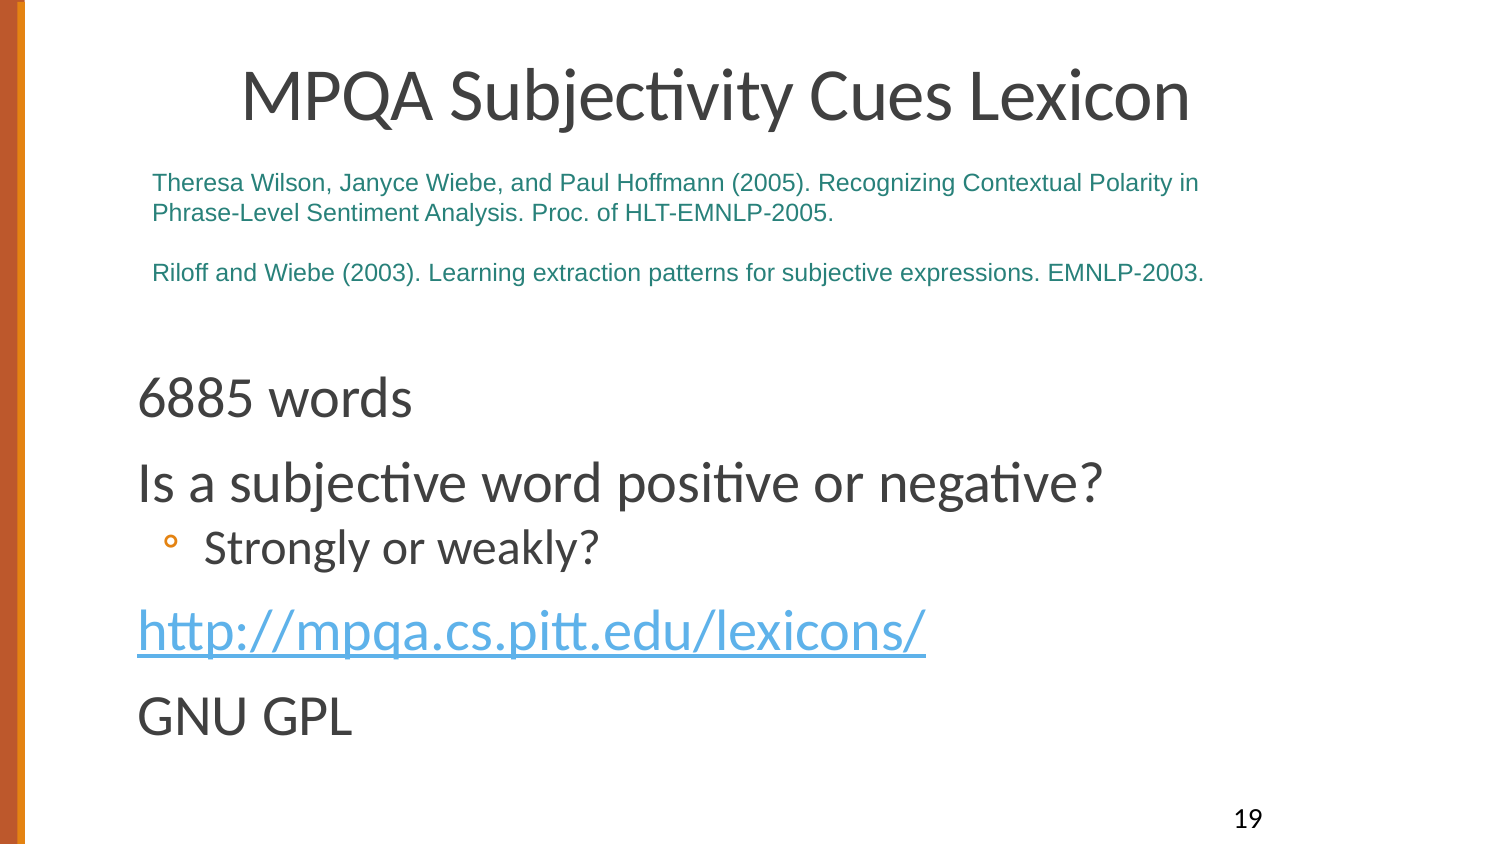

# MPQA Subjectivity Cues Lexicon
Theresa Wilson, Janyce Wiebe, and Paul Hoffmann (2005). Recognizing Contextual Polarity in
Phrase-Level Sentiment Analysis. Proc. of HLT-EMNLP-2005.

Riloff and Wiebe (2003). Learning extraction patterns for subjective expressions. EMNLP-2003.

6885 words
Is a subjective word positive or negative?
Strongly or weakly?
http://mpqa.cs.pitt.edu/lexicons/
GNU GPL

19